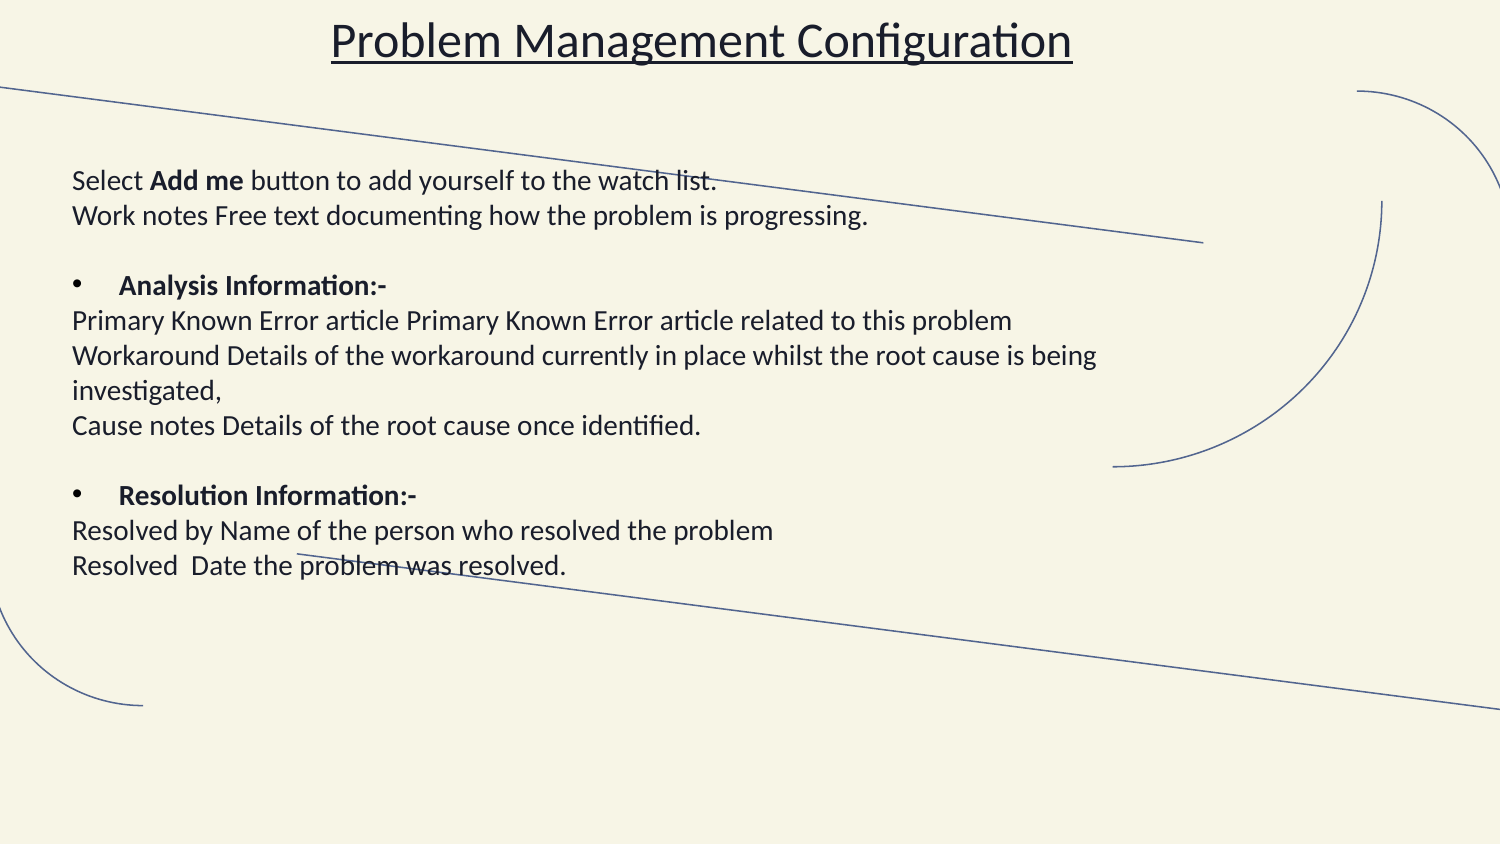

Problem Management Configuration
Select Add me button to add yourself to the watch list.
Work notes Free text documenting how the problem is progressing.

Analysis Information:-
Primary Known Error article Primary Known Error article related to this problem
Workaround Details of the workaround currently in place whilst the root cause is being investigated,
Cause notes Details of the root cause once identified.

Resolution Information:-
Resolved by Name of the person who resolved the problem
Resolved  Date the problem was resolved.